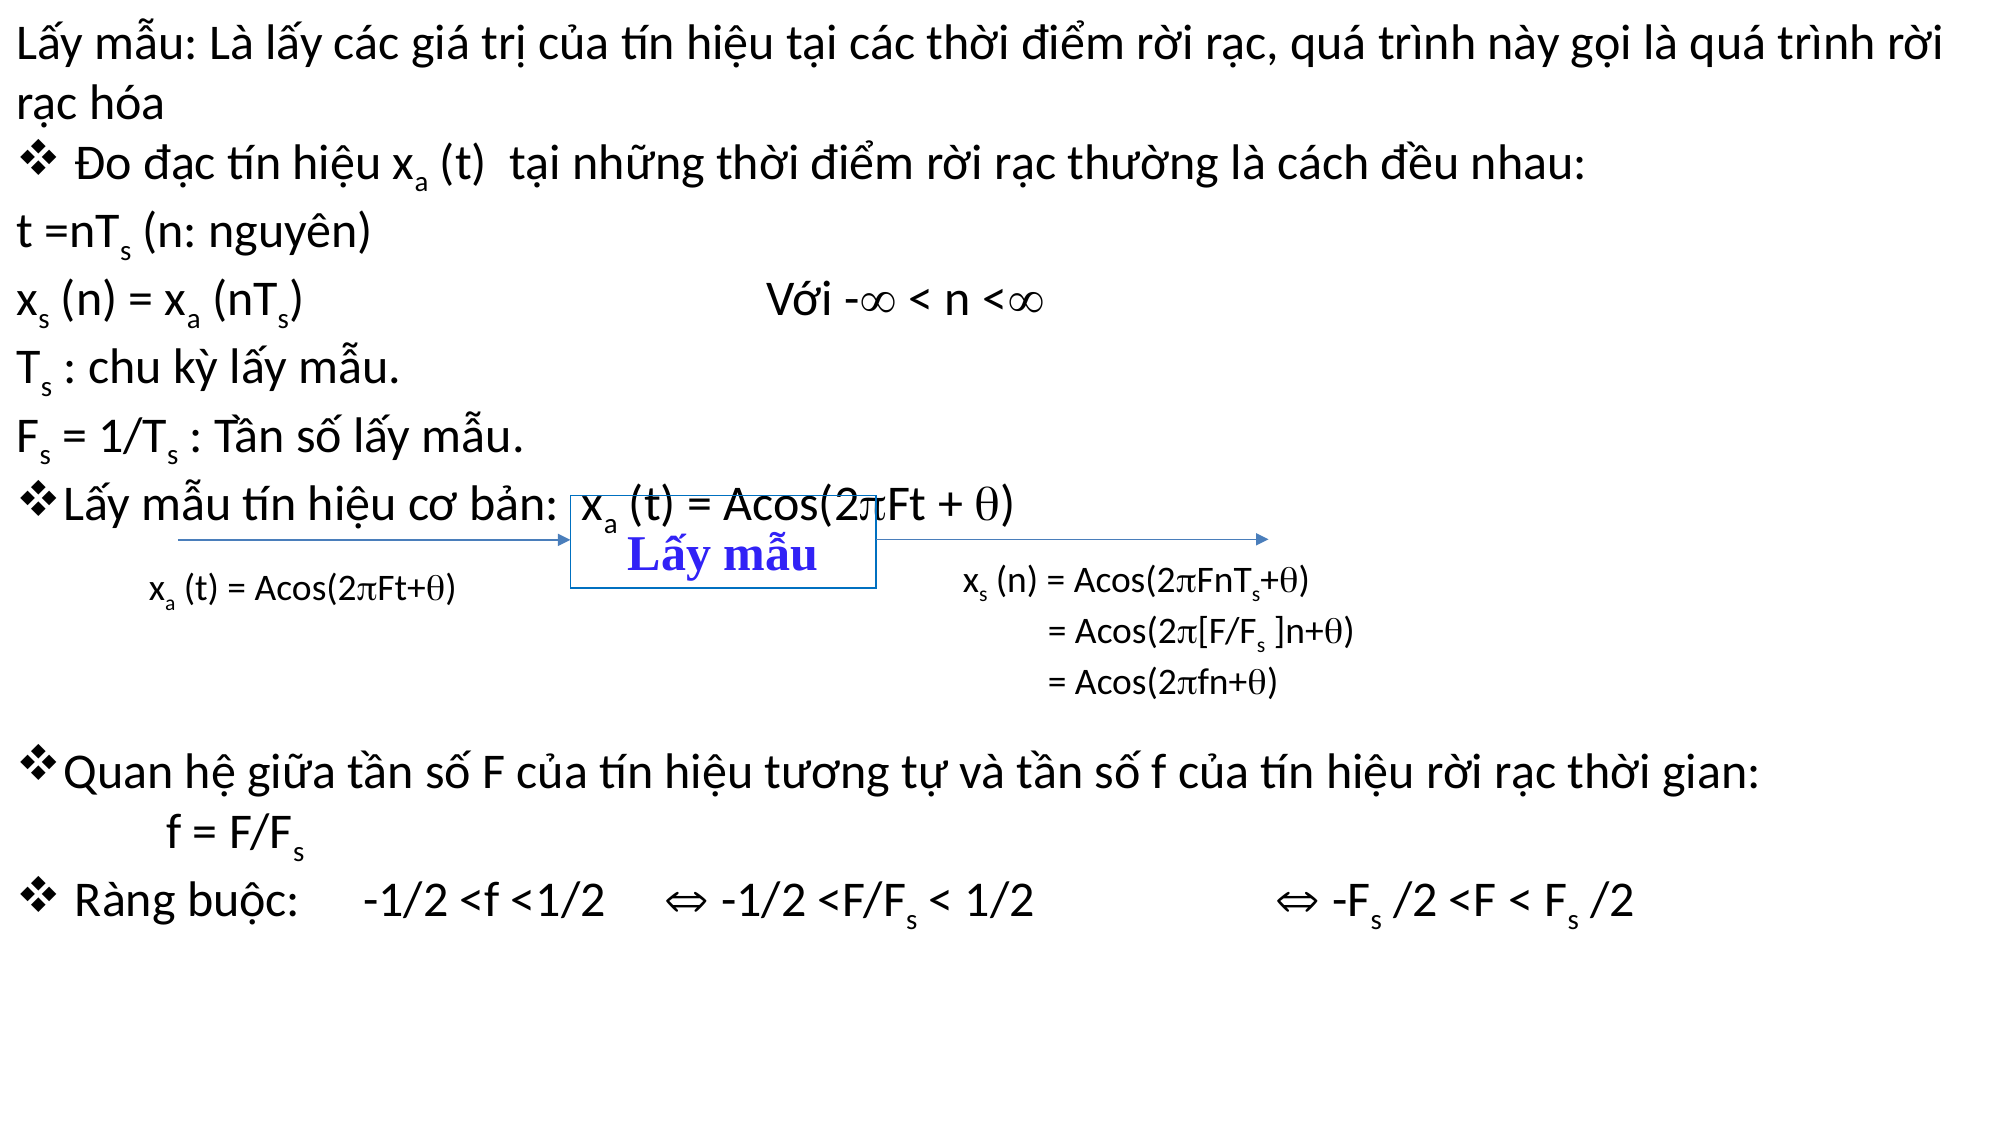

Lấy mẫu: Là lấy các giá trị của tín hiệu tại các thời điểm rời rạc, quá trình này gọi là quá trình rời rạc hóa
 Đo đạc tín hiệu xa (t)  tại những thời điểm rời rạc thường là cách đều nhau:
t =nTs (n: nguyên)
xs (n) = xa (nTs) 				Với -∞ < n <∞
Ts : chu kỳ lấy mẫu.
Fs = 1/Ts : Tần số lấy mẫu.
Lấy mẫu tín hiệu cơ bản:  xa (t) = Acos(2πFt + θ)
Lấy mẫu
xs (n) = Acos(2πFnTs+θ)
          = Acos(2π[F/Fs ]n+θ)
          = Acos(2πfn+θ)
xa (t) = Acos(2πFt+θ)
Quan hệ giữa tần số F của tín hiệu tương tự và tần số f của tín hiệu rời rạc thời gian:
	f = F/Fs
 Ràng buộc:	-1/2 <f <1/2	⇔ -1/2 <F/Fs < 1/2 		 ⇔ -Fs /2 <F < Fs /2